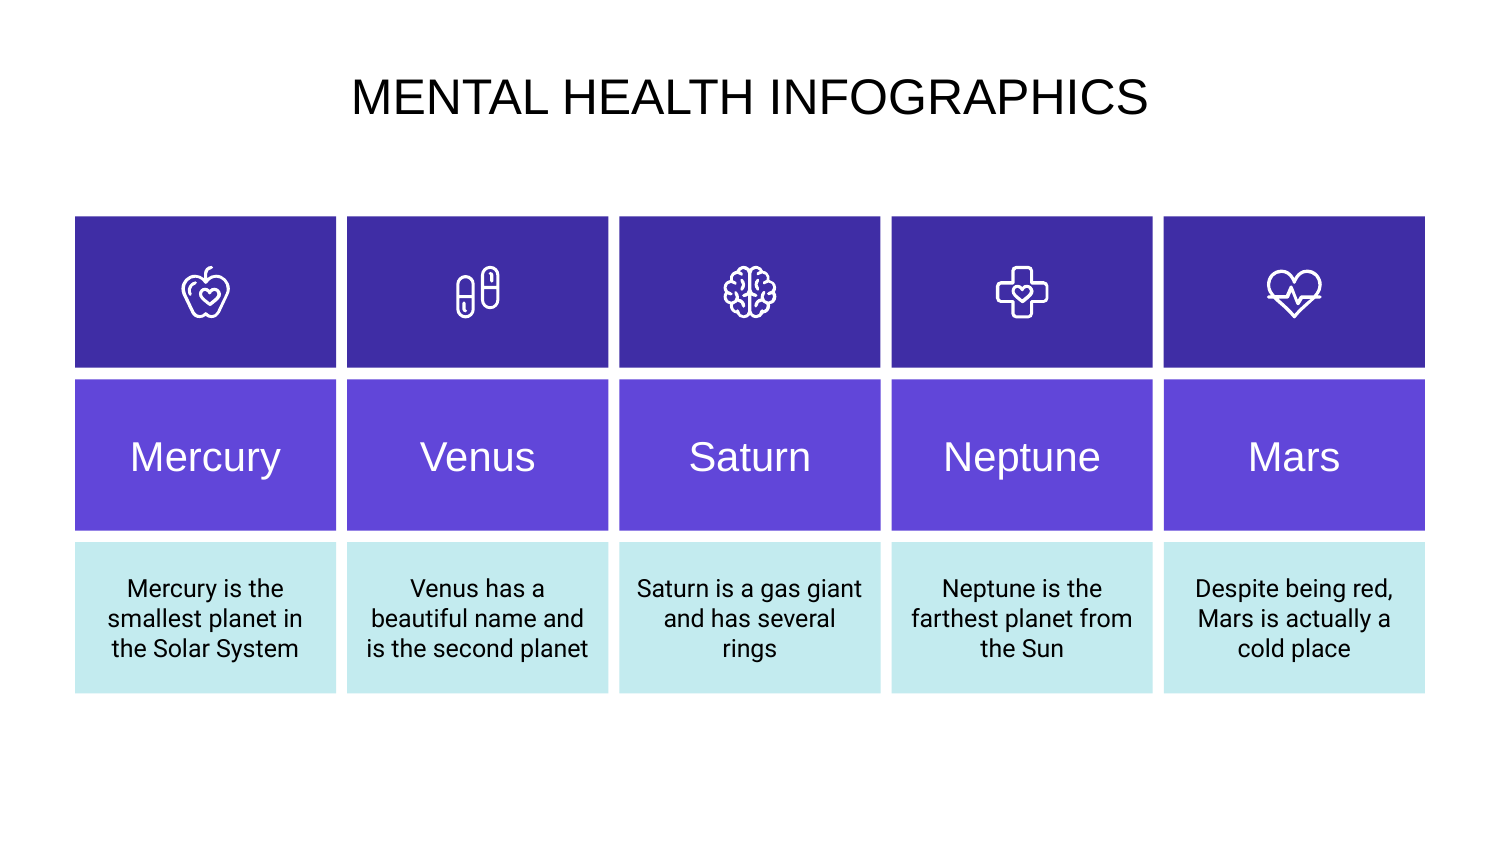

# MENTAL HEALTH INFOGRAPHICS

Mercury
Venus
Saturn
Neptune
Mars
Mercury is the smallest planet in the Solar System
Venus has a beautiful name and is the second planet
Saturn is a gas giant and has several rings
Neptune is the farthest planet from the Sun
Despite being red, Mars is actually a cold place